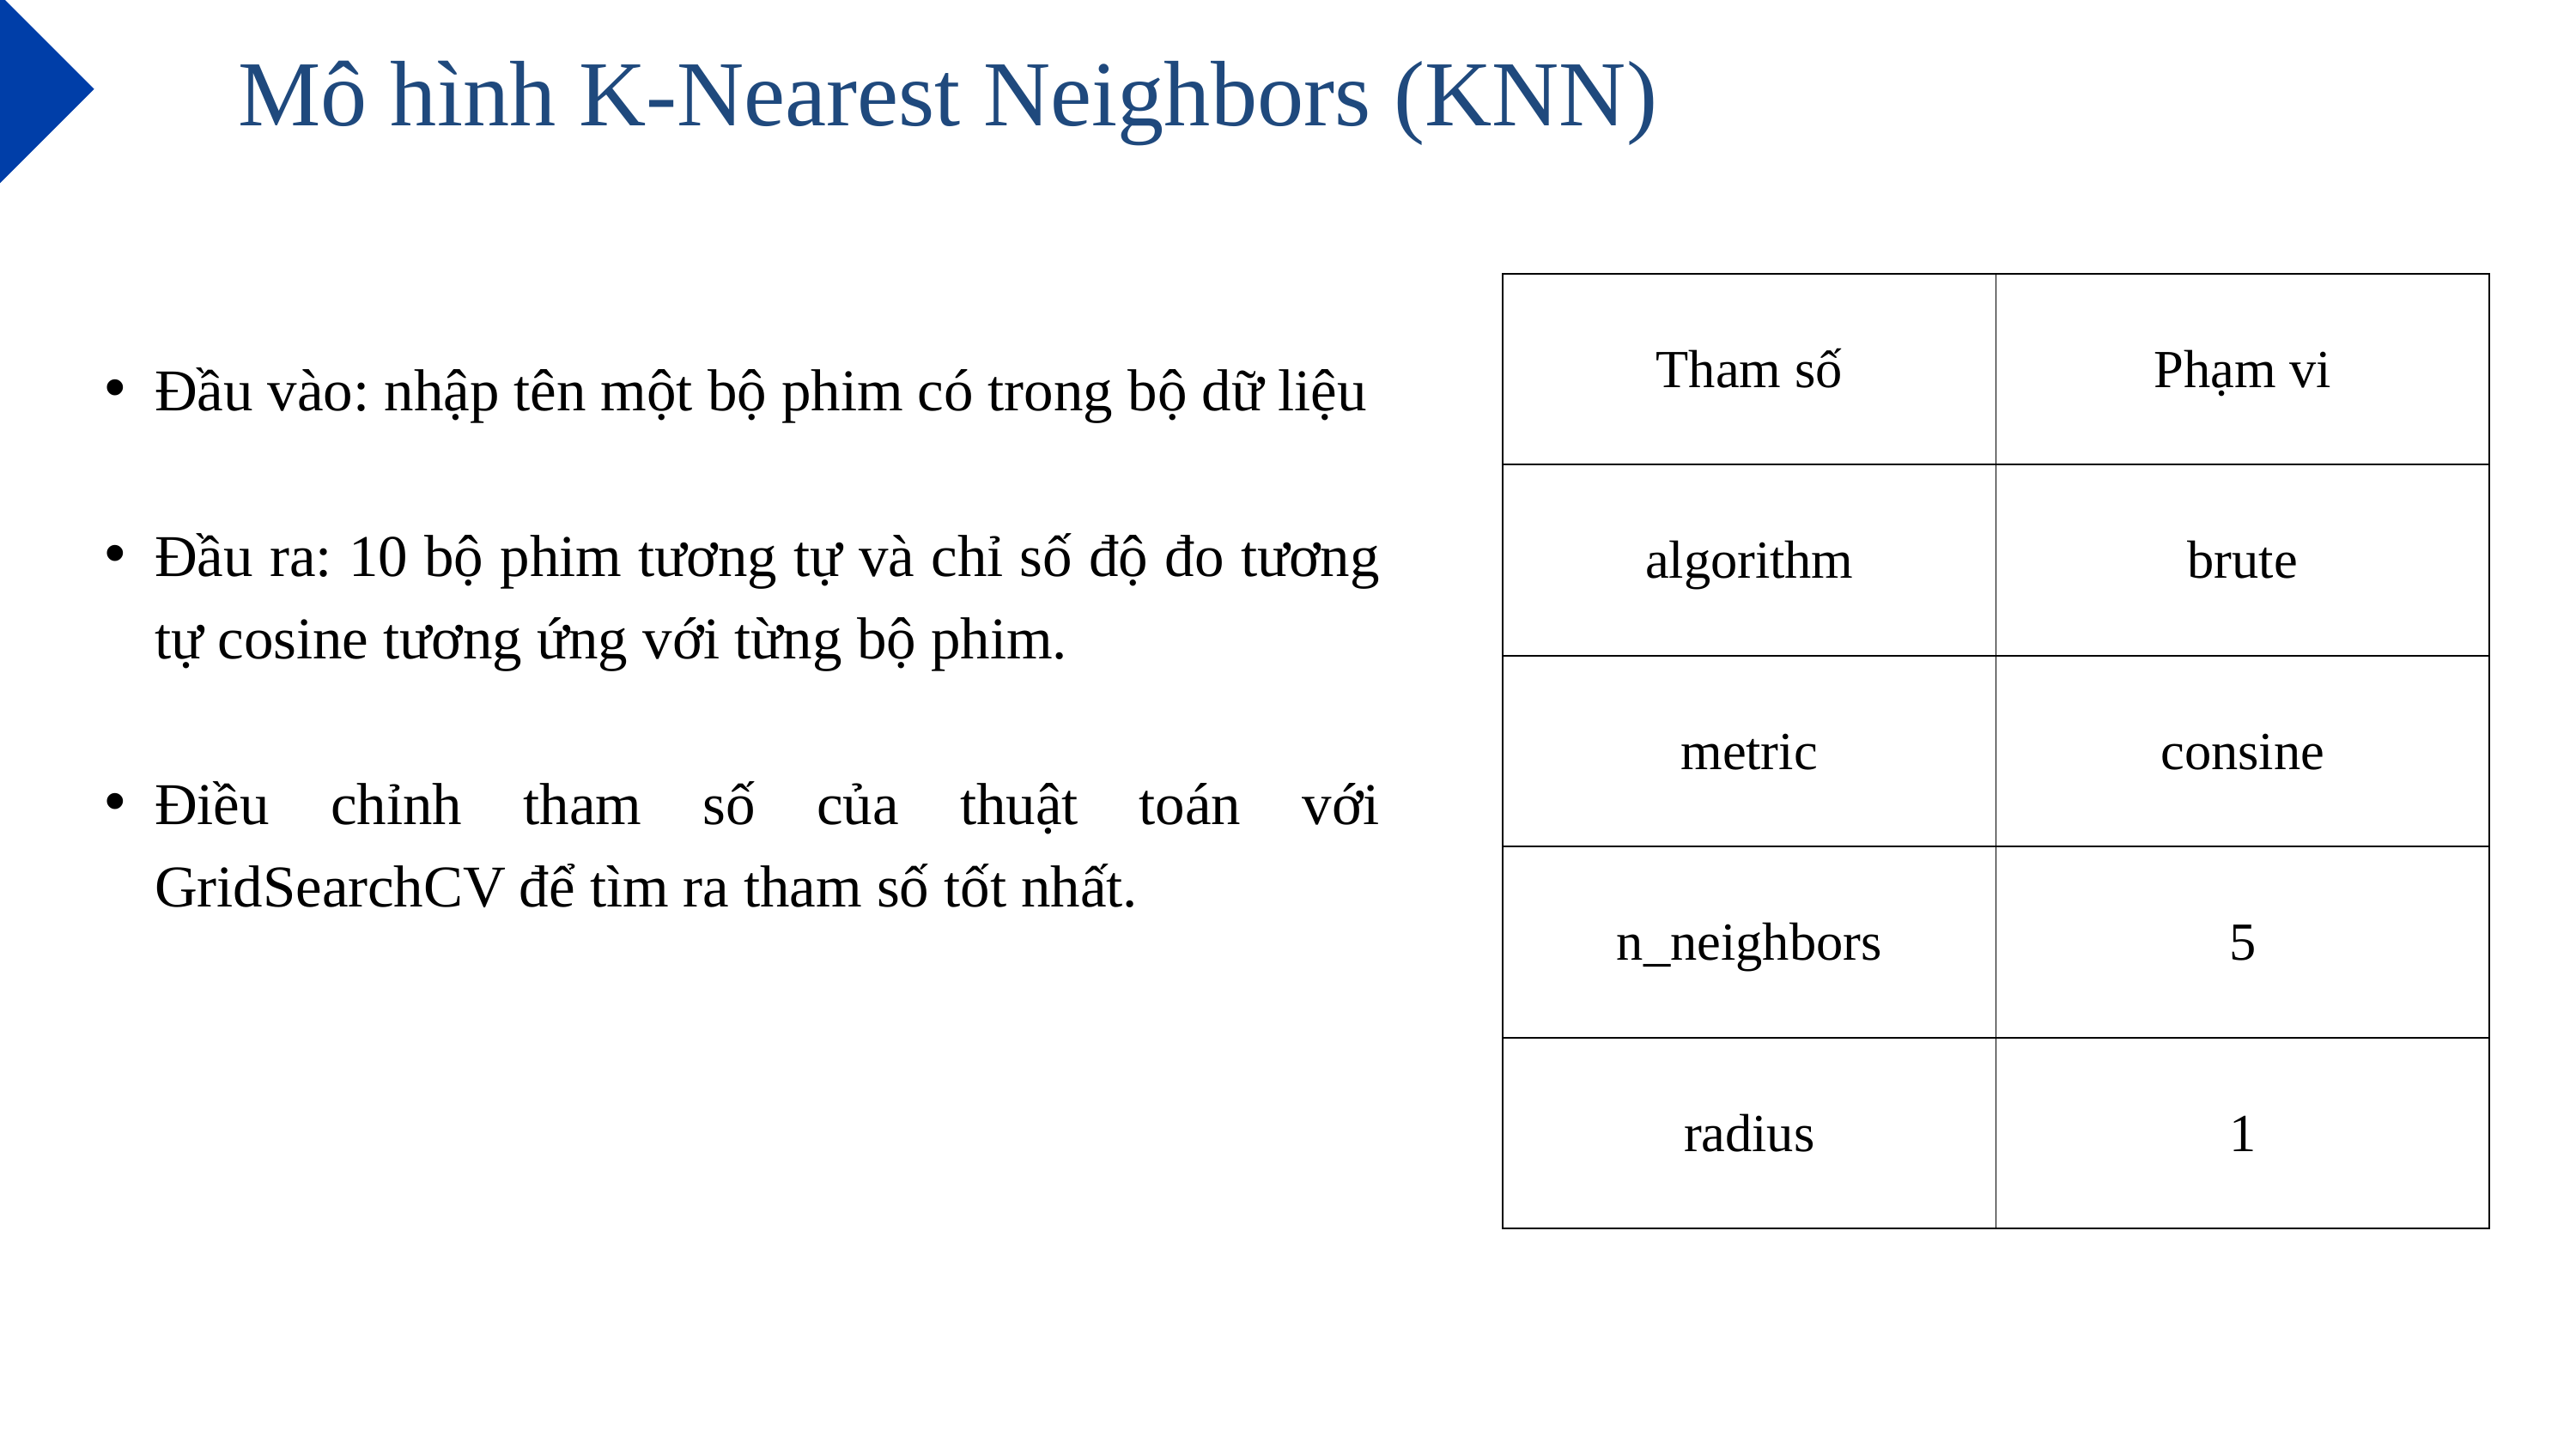

Mô hình K-Nearest Neighbors (KNN)
| Tham số | Phạm vi |
| --- | --- |
| algorithm | brute |
| metric | consine |
| n\_neighbors | 5 |
| radius | 1 |
Đầu vào: nhập tên một bộ phim có trong bộ dữ liệu

Đầu ra: 10 bộ phim tương tự và chỉ số độ đo tương tự cosine tương ứng với từng bộ phim.

Điều chỉnh tham số của thuật toán với GridSearchCV để tìm ra tham số tốt nhất.